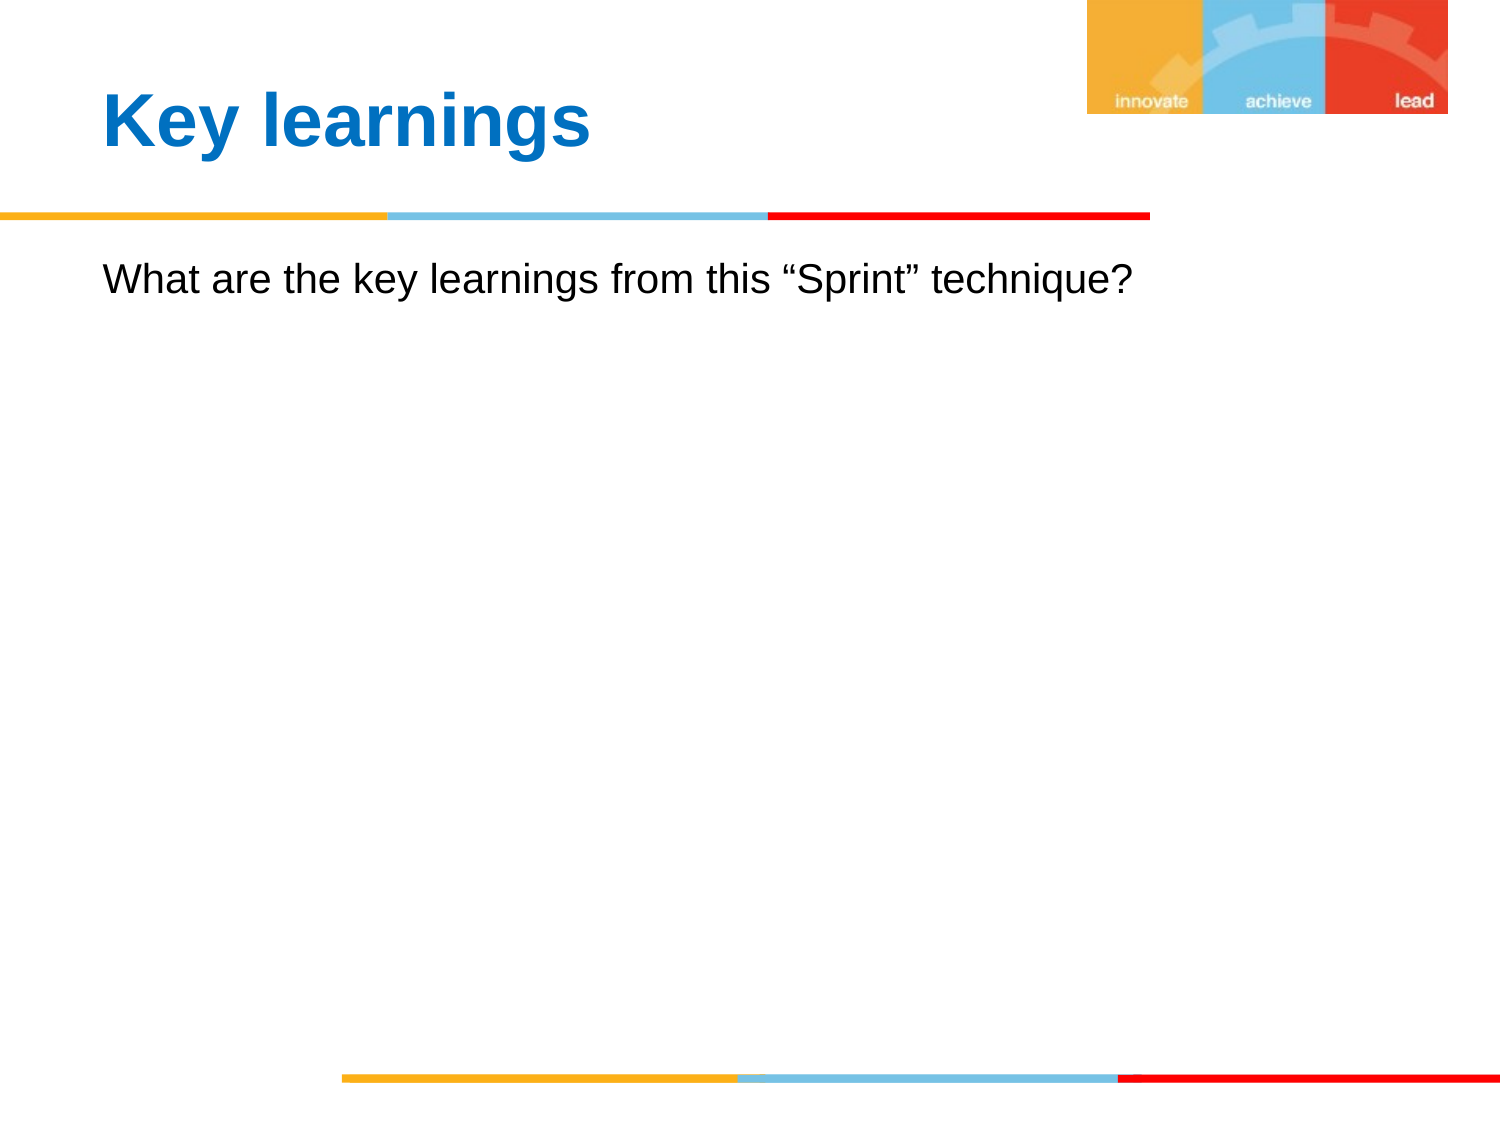

# Key learnings
What are the key learnings from this “Sprint” technique?